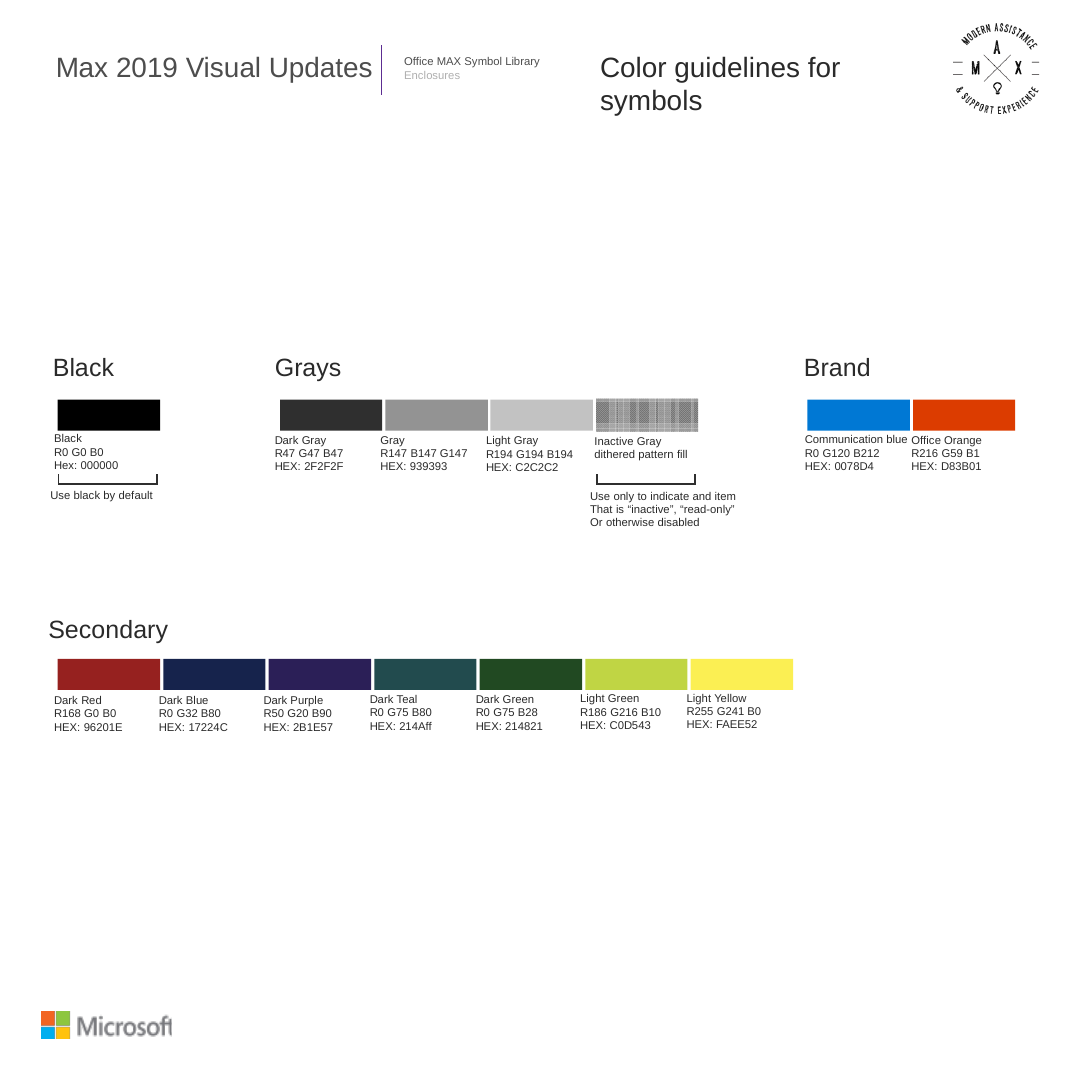

Color guidelines for symbols
Grays
Brand
Black

Black
R0 G0 B0
Hex: 000000
Communication blue
R0 G120 B212
HEX: 0078D4
Dark Gray
R47 G47 B47
HEX: 2F2F2F
Gray
R147 B147 G147
HEX: 939393
Office Orange
R216 G59 B1
HEX: D83B01
Light Gray
R194 G194 B194
HEX: C2C2C2
Inactive Gray
dithered pattern fill

Use black by default
Use only to indicate and item
That is “inactive”, “read-only”
Or otherwise disabled
Secondary

Light Yellow
R255 G241 B0
HEX: FAEE52

Light Green
R186 G216 B10
HEX: C0D543

Dark Teal
R0 G75 B80
HEX: 214Aff

Dark Green
R0 G75 B28
HEX: 214821

Dark Red
R168 G0 B0
HEX: 96201E

Dark Blue
R0 G32 B80
HEX: 17224C

Dark Purple
R50 G20 B90
HEX: 2B1E57